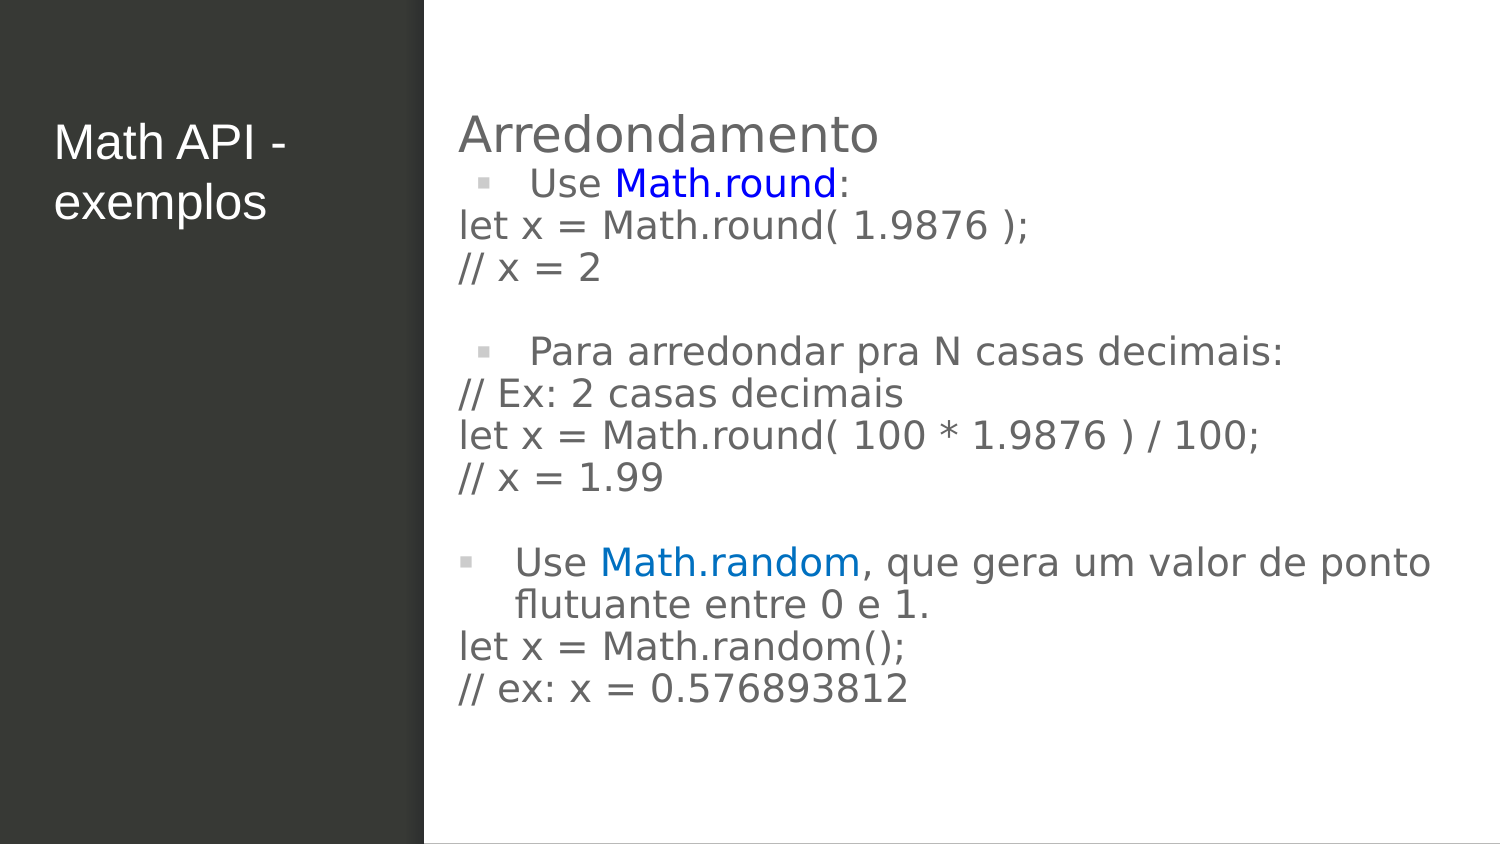

# Math API - exemplos
Arredondamento
Use Math.round:
let x = Math.round( 1.9876 );
// x = 2

Para arredondar pra N casas decimais:
// Ex: 2 casas decimais
let x = Math.round( 100 * 1.9876 ) / 100;
// x = 1.99

Use Math.random, que gera um valor de ponto flutuante entre 0 e 1.
let x = Math.random();
// ex: x = 0.576893812